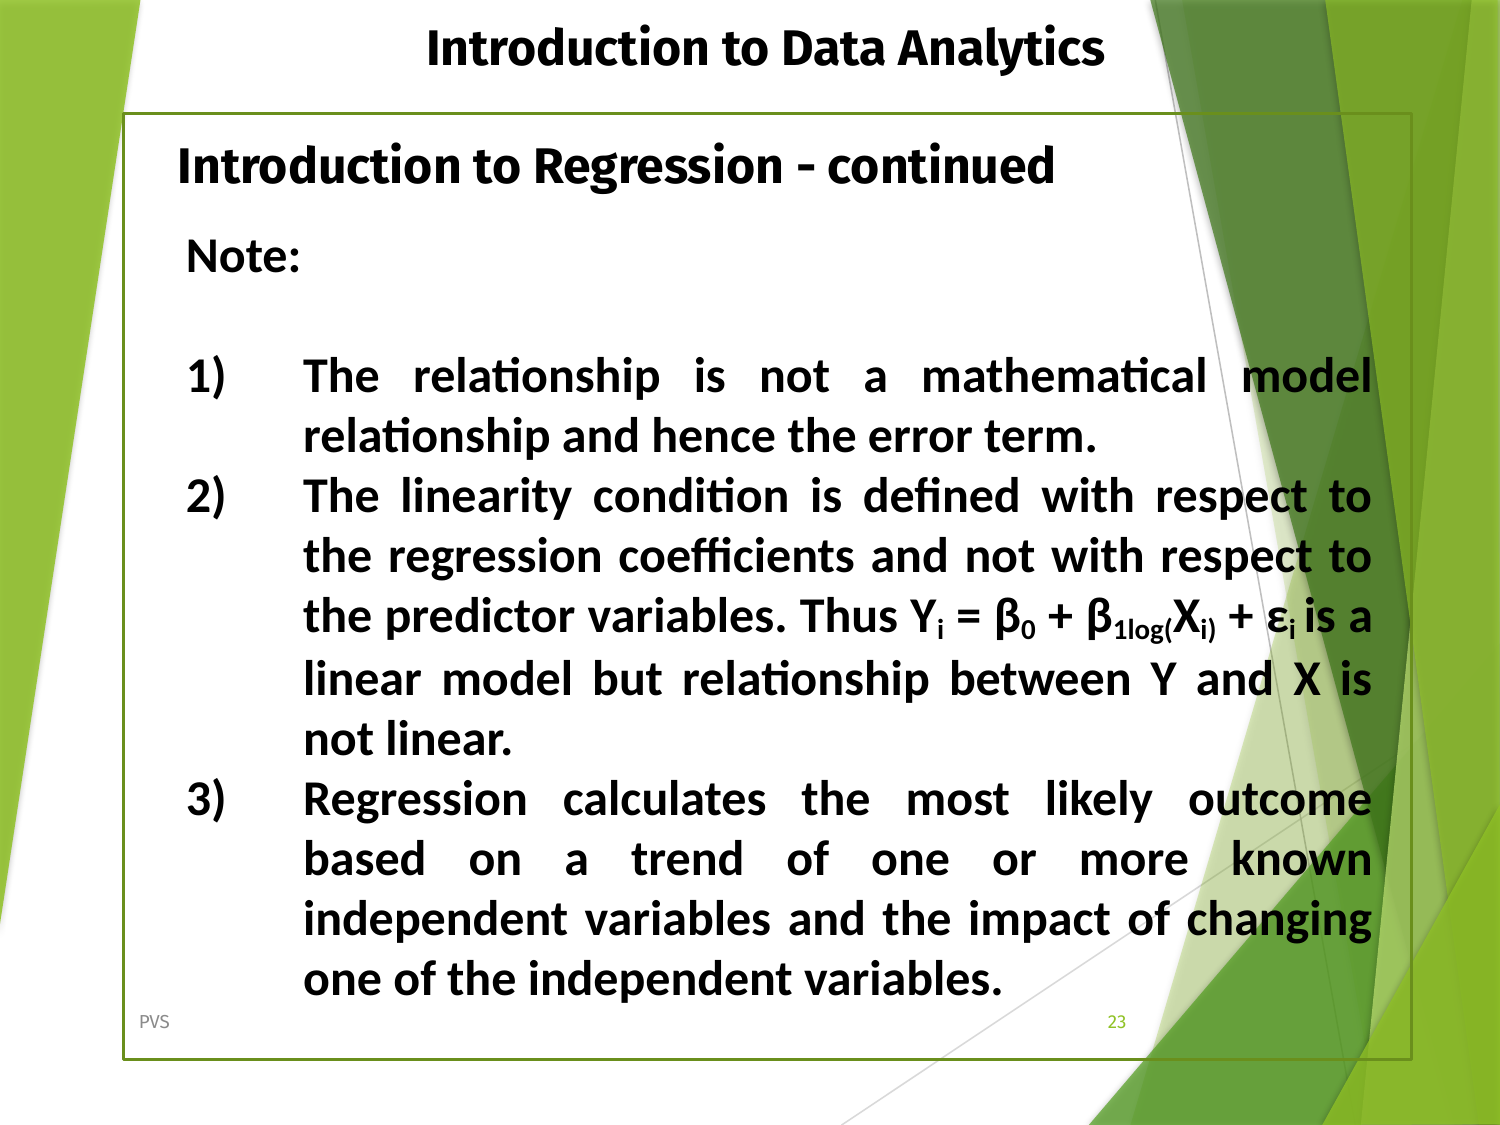

Introduction to Regression - continued
Note:

The relationship is not a mathematical model relationship and hence the error term.
The linearity condition is defined with respect to the regression coefficients and not with respect to the predictor variables. Thus Yi = β0 + β1log(Xi) + εi is a linear model but relationship between Y and X is not linear.
Regression calculates the most likely outcome based on a trend of one or more known independent variables and the impact of changing one of the independent variables.
PVS
23